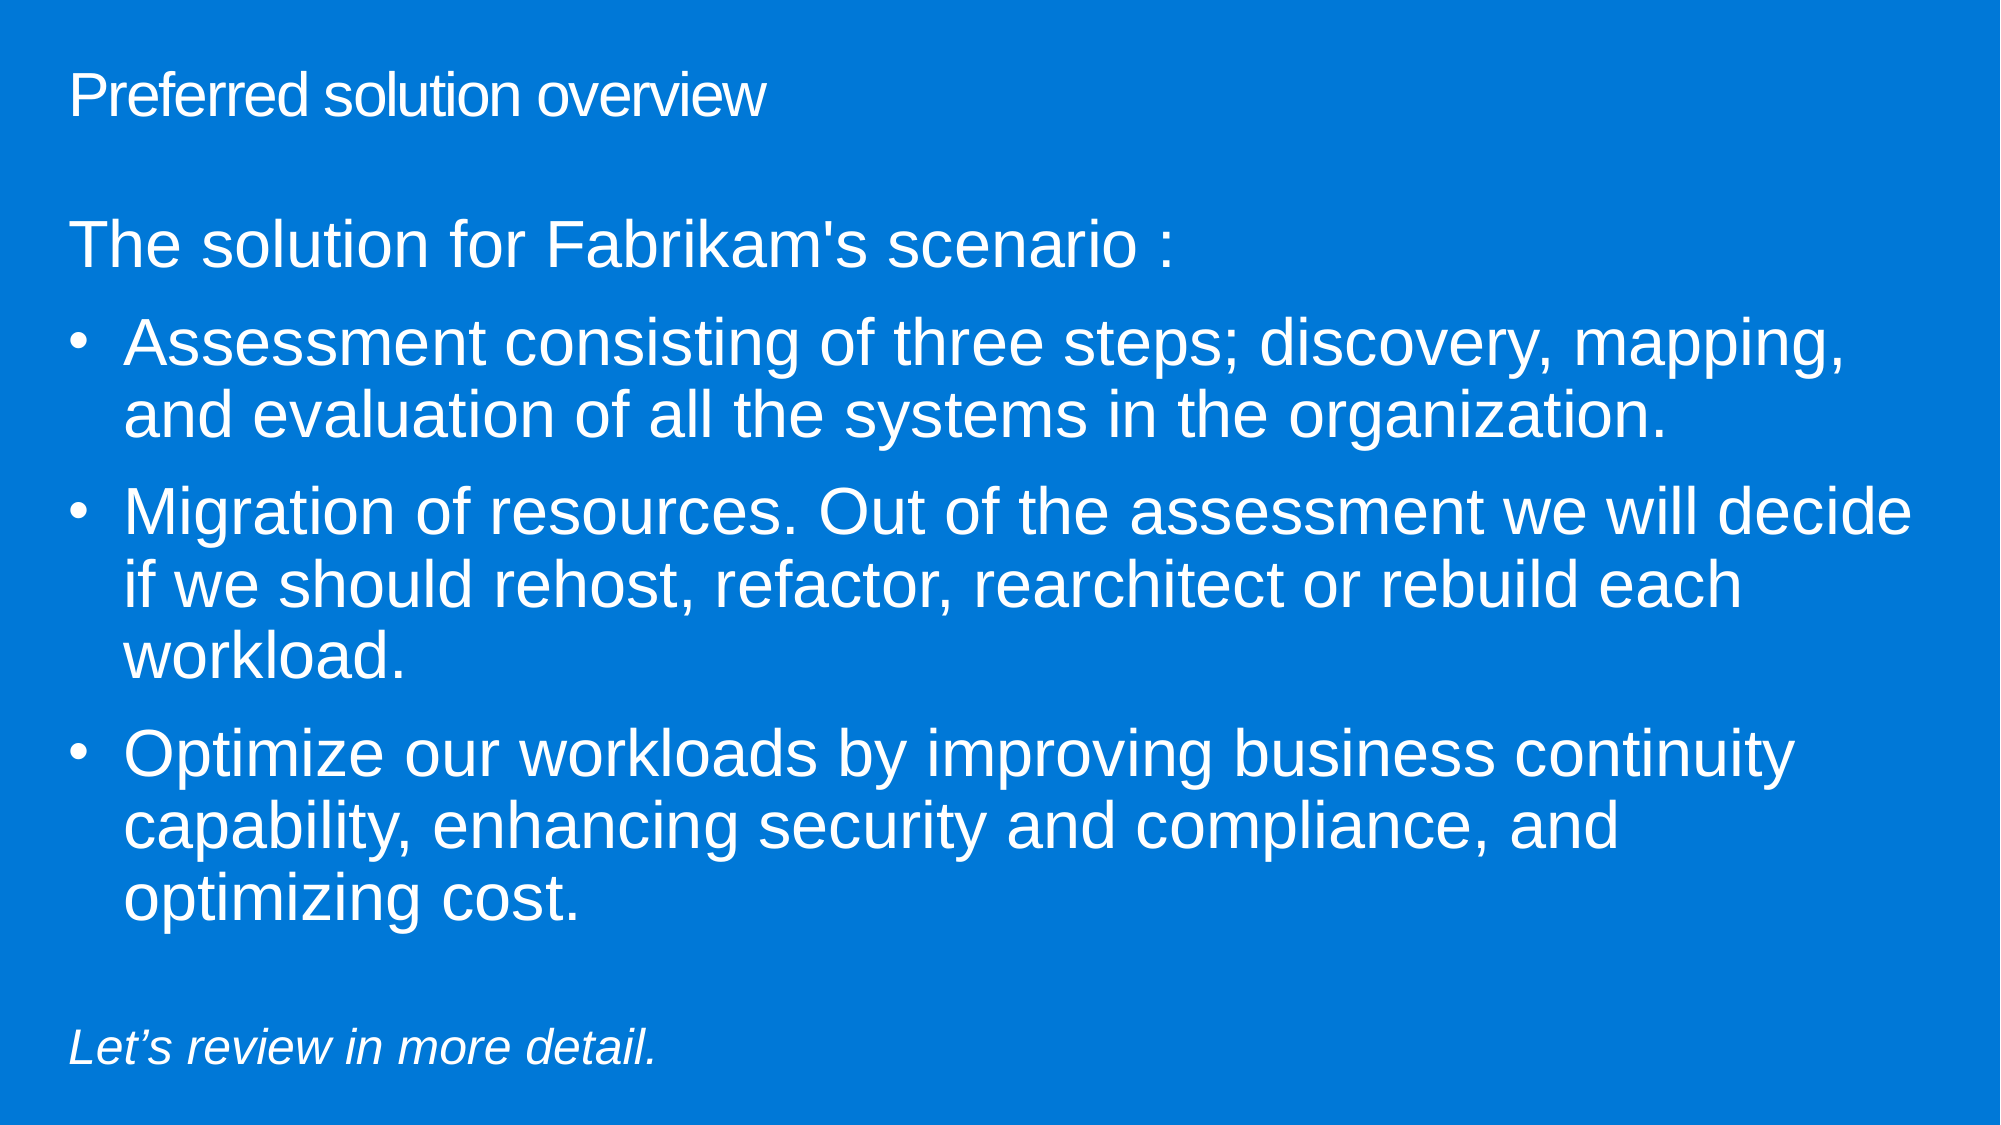

# Preferred solution overview
The solution for Fabrikam's scenario :
Assessment consisting of three steps; discovery, mapping, and evaluation of all the systems in the organization.
Migration of resources. Out of the assessment we will decide if we should rehost, refactor, rearchitect or rebuild each workload.
Optimize our workloads by improving business continuity capability, enhancing security and compliance, and optimizing cost.

Let’s review in more detail.